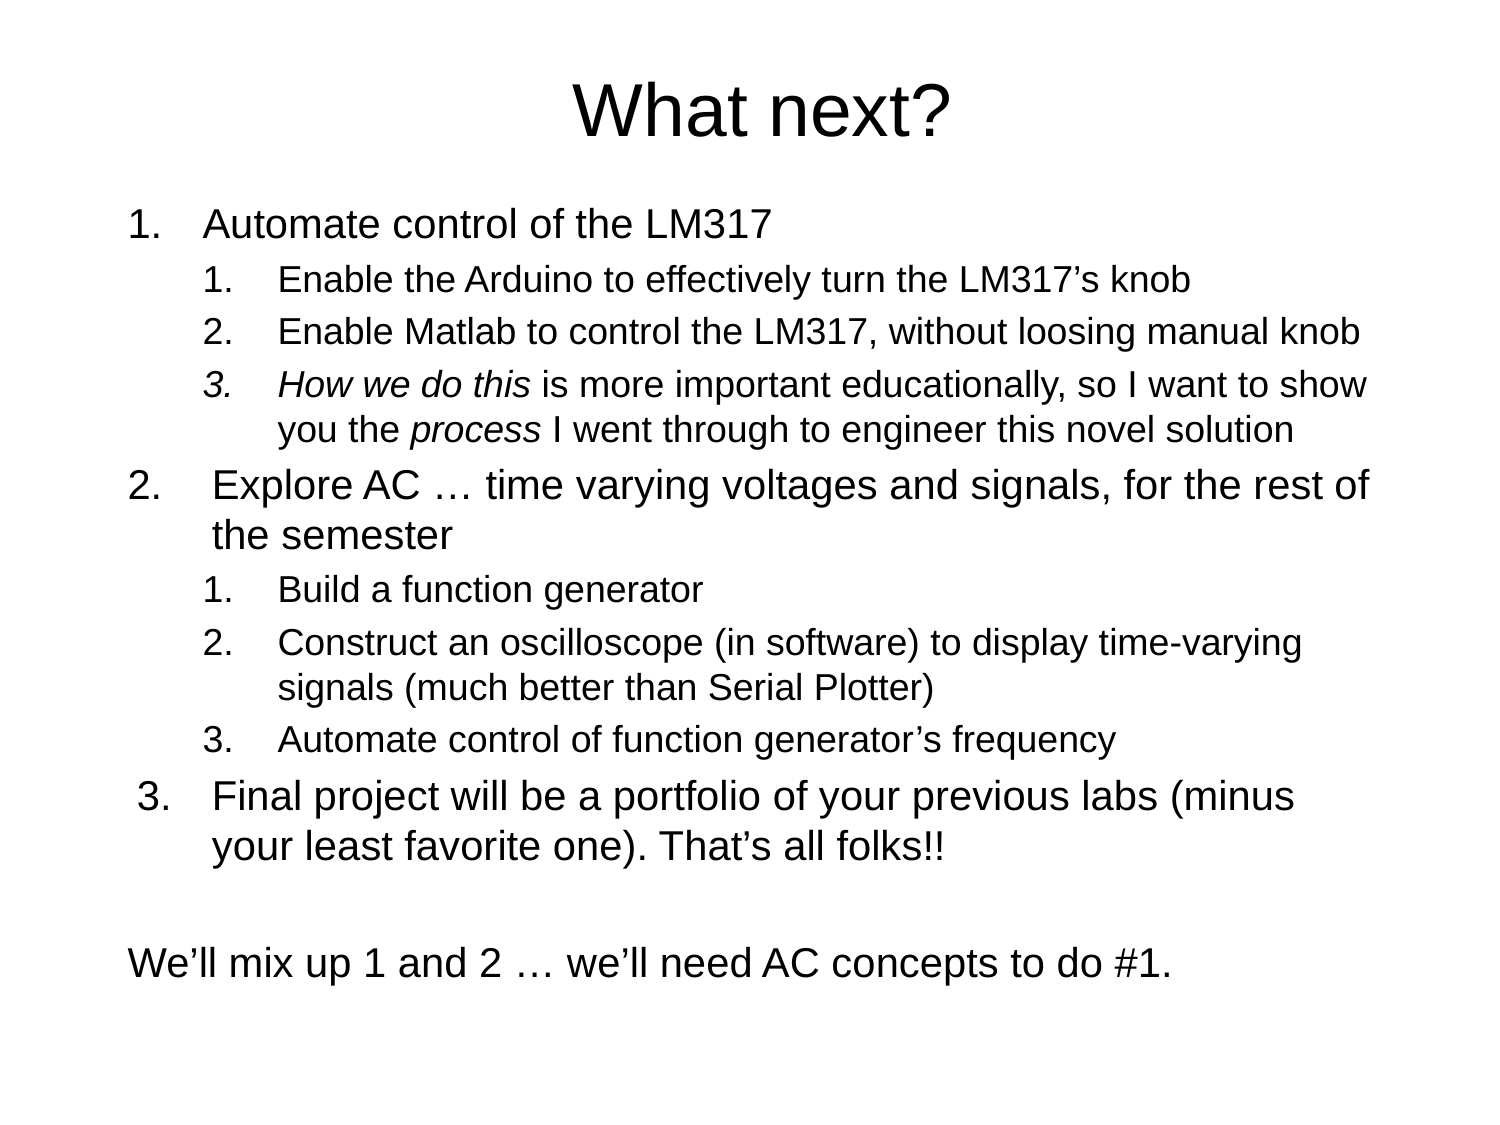

# What next?
Automate control of the LM317
Enable the Arduino to effectively turn the LM317’s knob
Enable Matlab to control the LM317, without loosing manual knob
How we do this is more important educationally, so I want to show you the process I went through to engineer this novel solution
Explore AC … time varying voltages and signals, for the rest of the semester
Build a function generator
Construct an oscilloscope (in software) to display time-varying signals (much better than Serial Plotter)
Automate control of function generator’s frequency
Final project will be a portfolio of your previous labs (minus your least favorite one). That’s all folks!!

We’ll mix up 1 and 2 … we’ll need AC concepts to do #1.